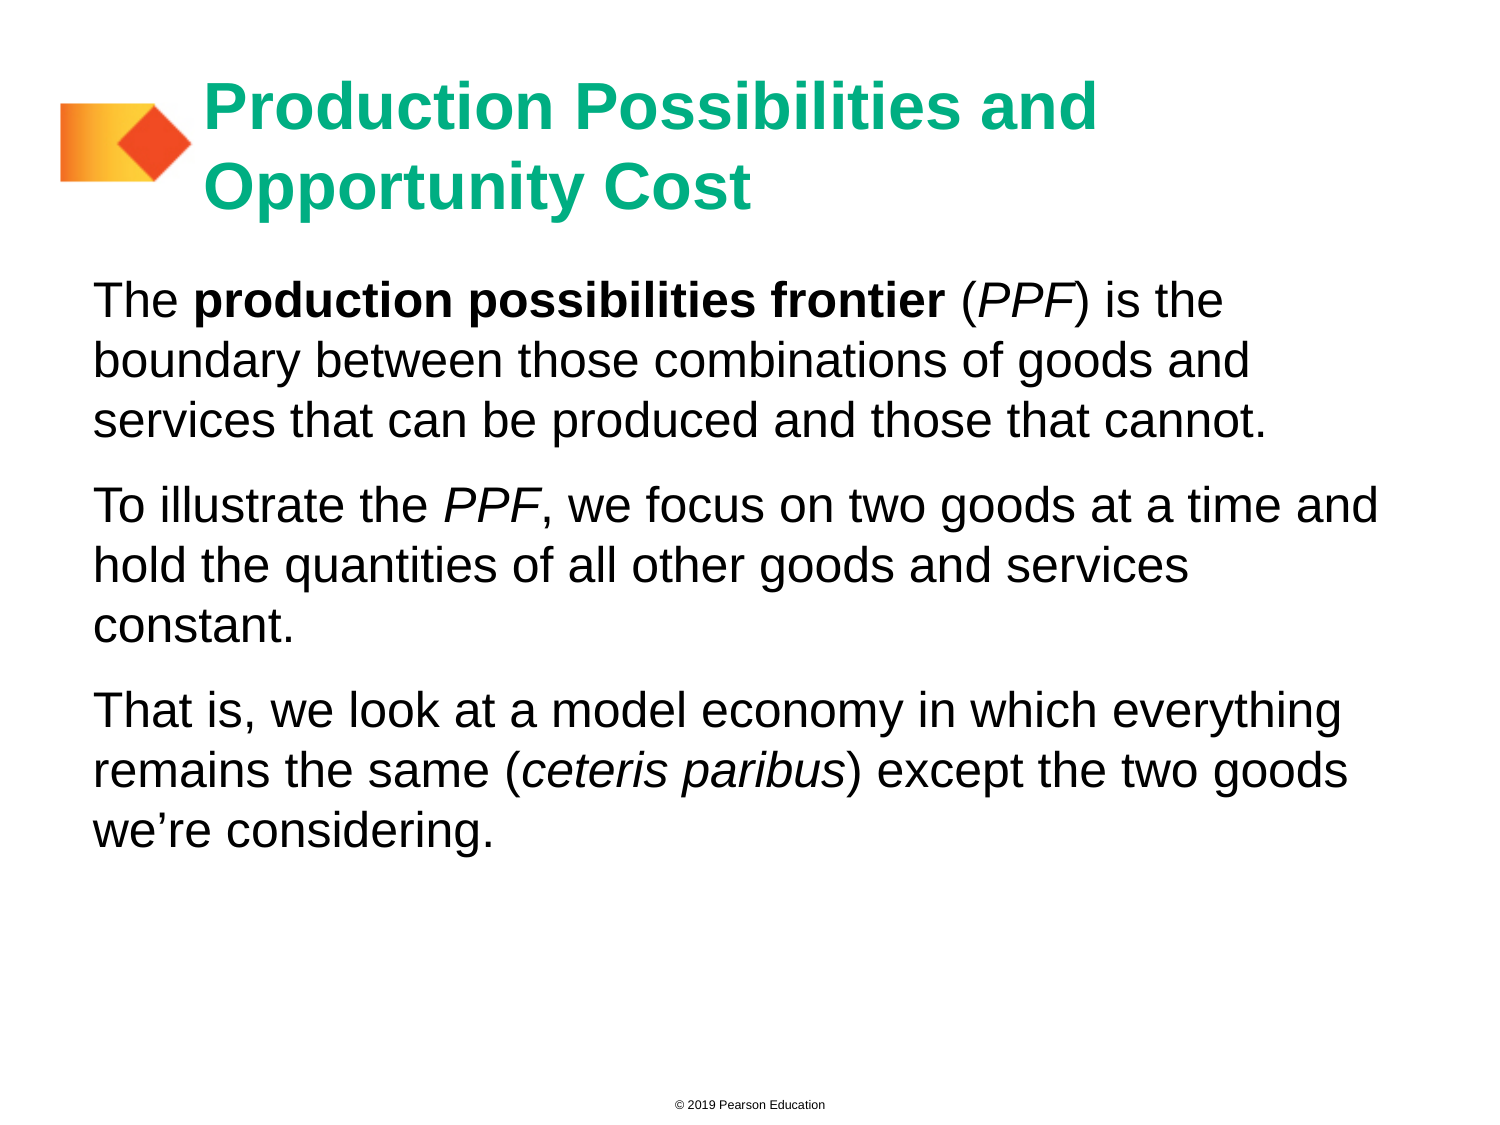

# Production Possibilities and Opportunity Cost
The production possibilities frontier (PPF) is the boundary between those combinations of goods and services that can be produced and those that cannot.
To illustrate the PPF, we focus on two goods at a time and hold the quantities of all other goods and services constant.
That is, we look at a model economy in which everything remains the same (ceteris paribus) except the two goods we’re considering.